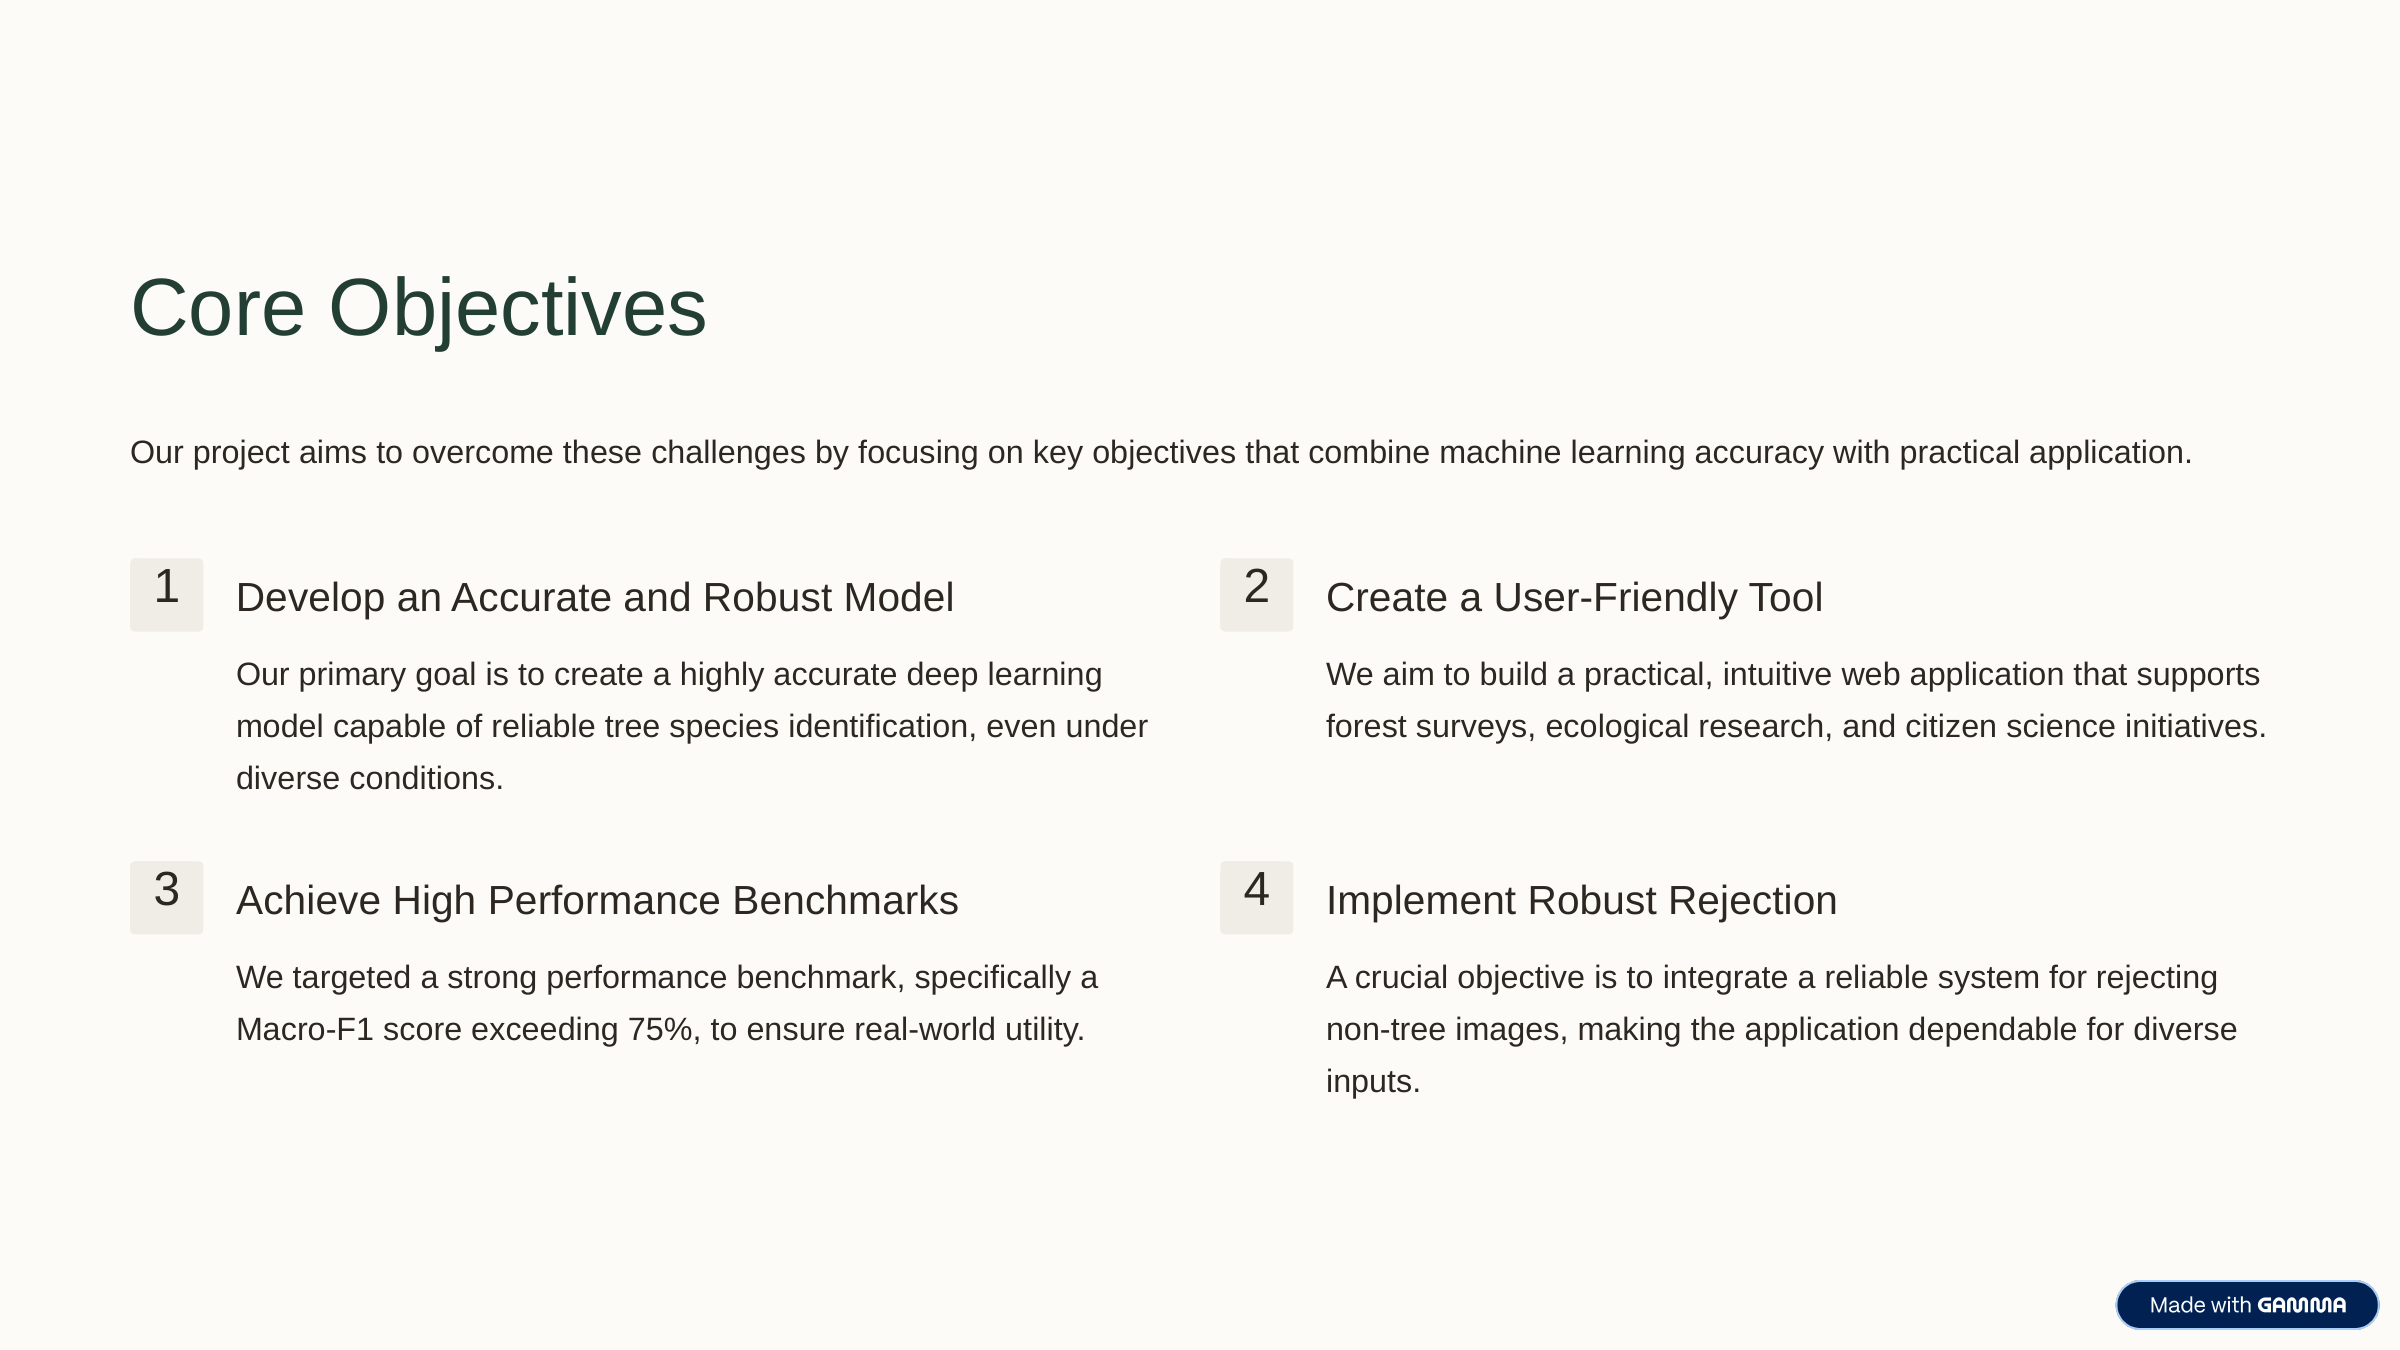

Core Objectives
Our project aims to overcome these challenges by focusing on key objectives that combine machine learning accuracy with practical application.

1
2
Develop an Accurate and Robust Model
Create a User-Friendly Tool
Our primary goal is to create a highly accurate deep learning model capable of reliable tree species identification, even under diverse conditions.
We aim to build a practical, intuitive web application that supports forest surveys, ecological research, and citizen science initiatives.

3
4
Achieve High Performance Benchmarks
Implement Robust Rejection
We targeted a strong performance benchmark, specifically a Macro-F1 score exceeding 75%, to ensure real-world utility.
A crucial objective is to integrate a reliable system for rejecting non-tree images, making the application dependable for diverse inputs.